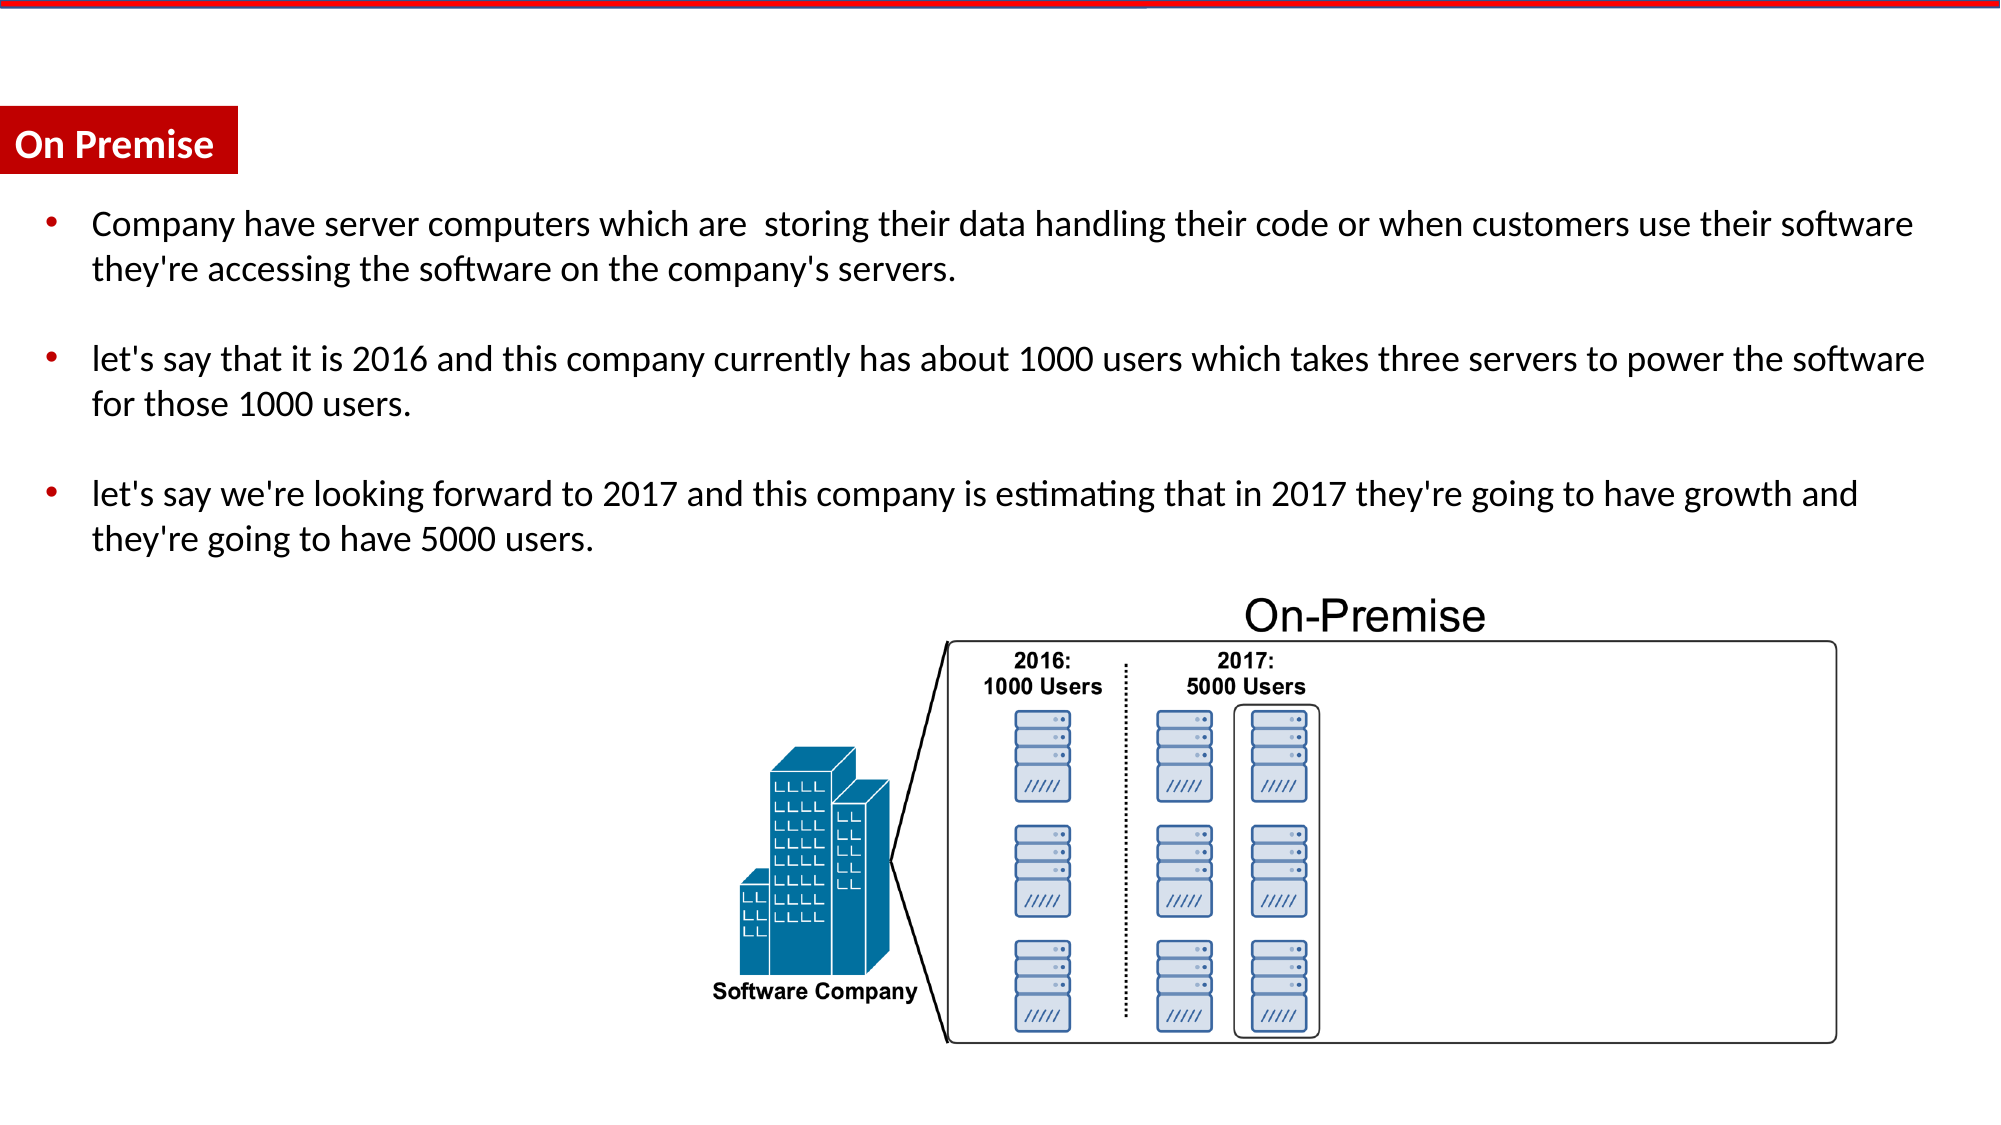

On Premise
Company have server computers which are  storing their data handling their code or when customers use their software they're accessing the software on the company's servers.

let's say that it is 2016 and this company currently has about 1000 users which takes three servers to power the software for those 1000 users.

let's say we're looking forward to 2017 and this company is estimating that in 2017 they're going to have growth and they're going to have 5000 users.